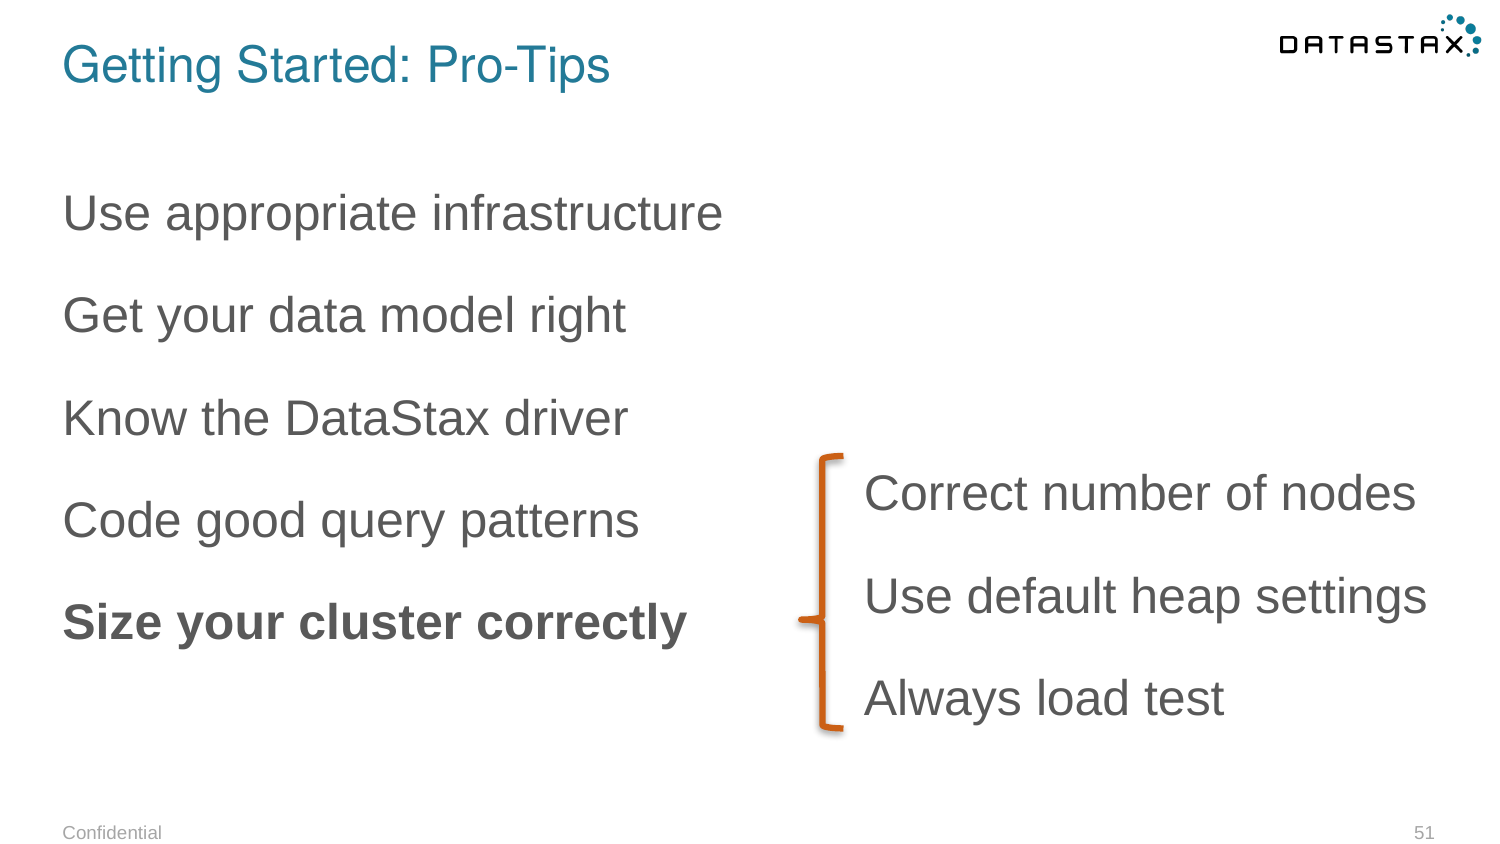

# Getting Started: Pro-Tips
Use appropriate infrastructure
Get your data model right
Know the DataStax driver
Code good query patterns
Size your cluster correctly
Correct number of nodes
Use default heap settings
Always load test

Confidential
51